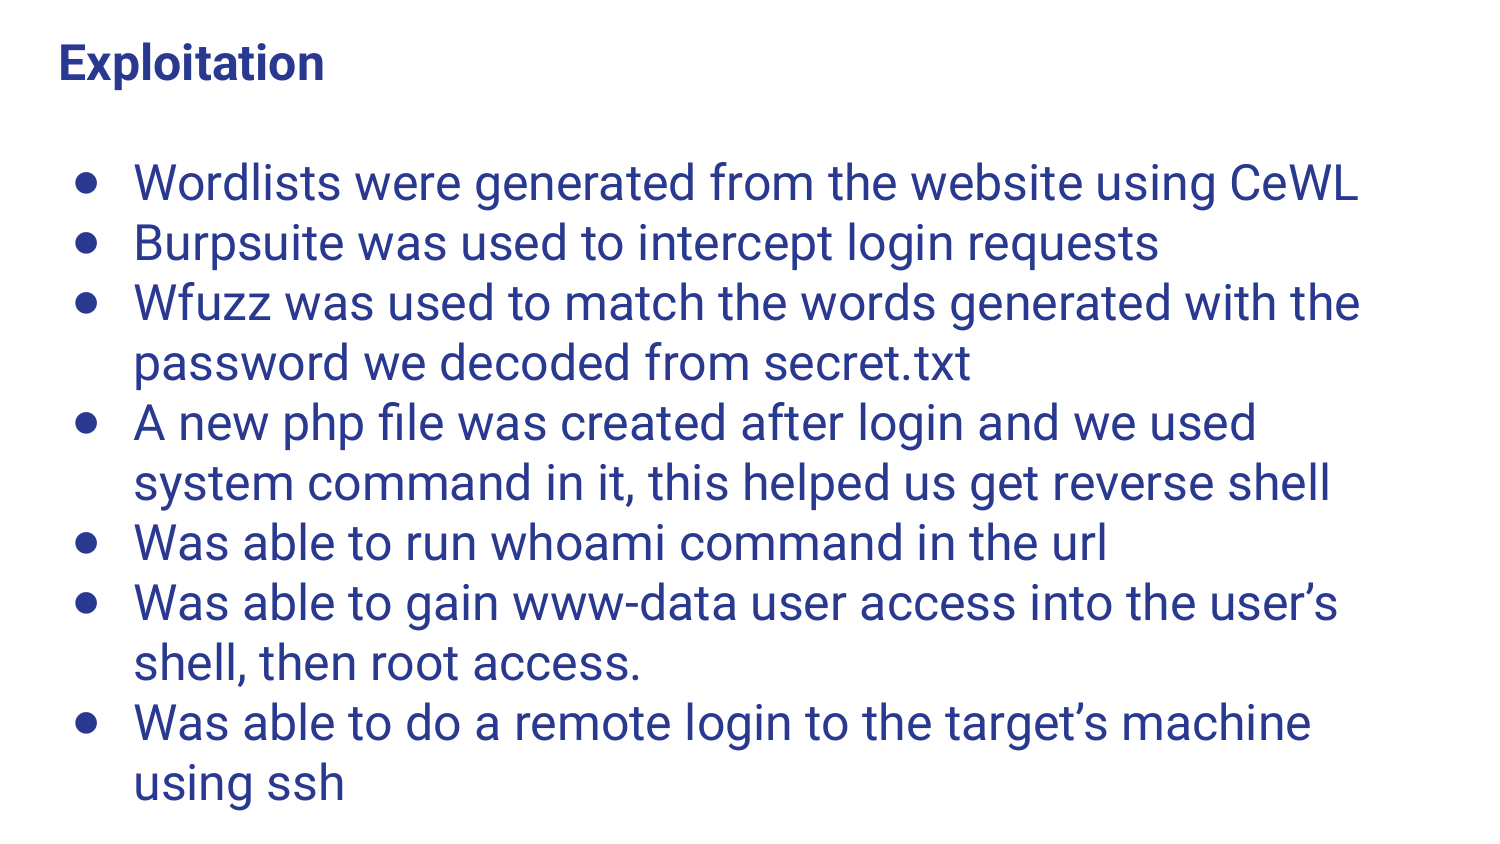

Exploitation

Wordlists were generated from the website using CeWL
Burpsuite was used to intercept login requests
Wfuzz was used to match the words generated with the password we decoded from secret.txt
A new php file was created after login and we used system command in it, this helped us get reverse shell
Was able to run whoami command in the url
Was able to gain www-data user access into the user’s shell, then root access.
Was able to do a remote login to the target’s machine using ssh